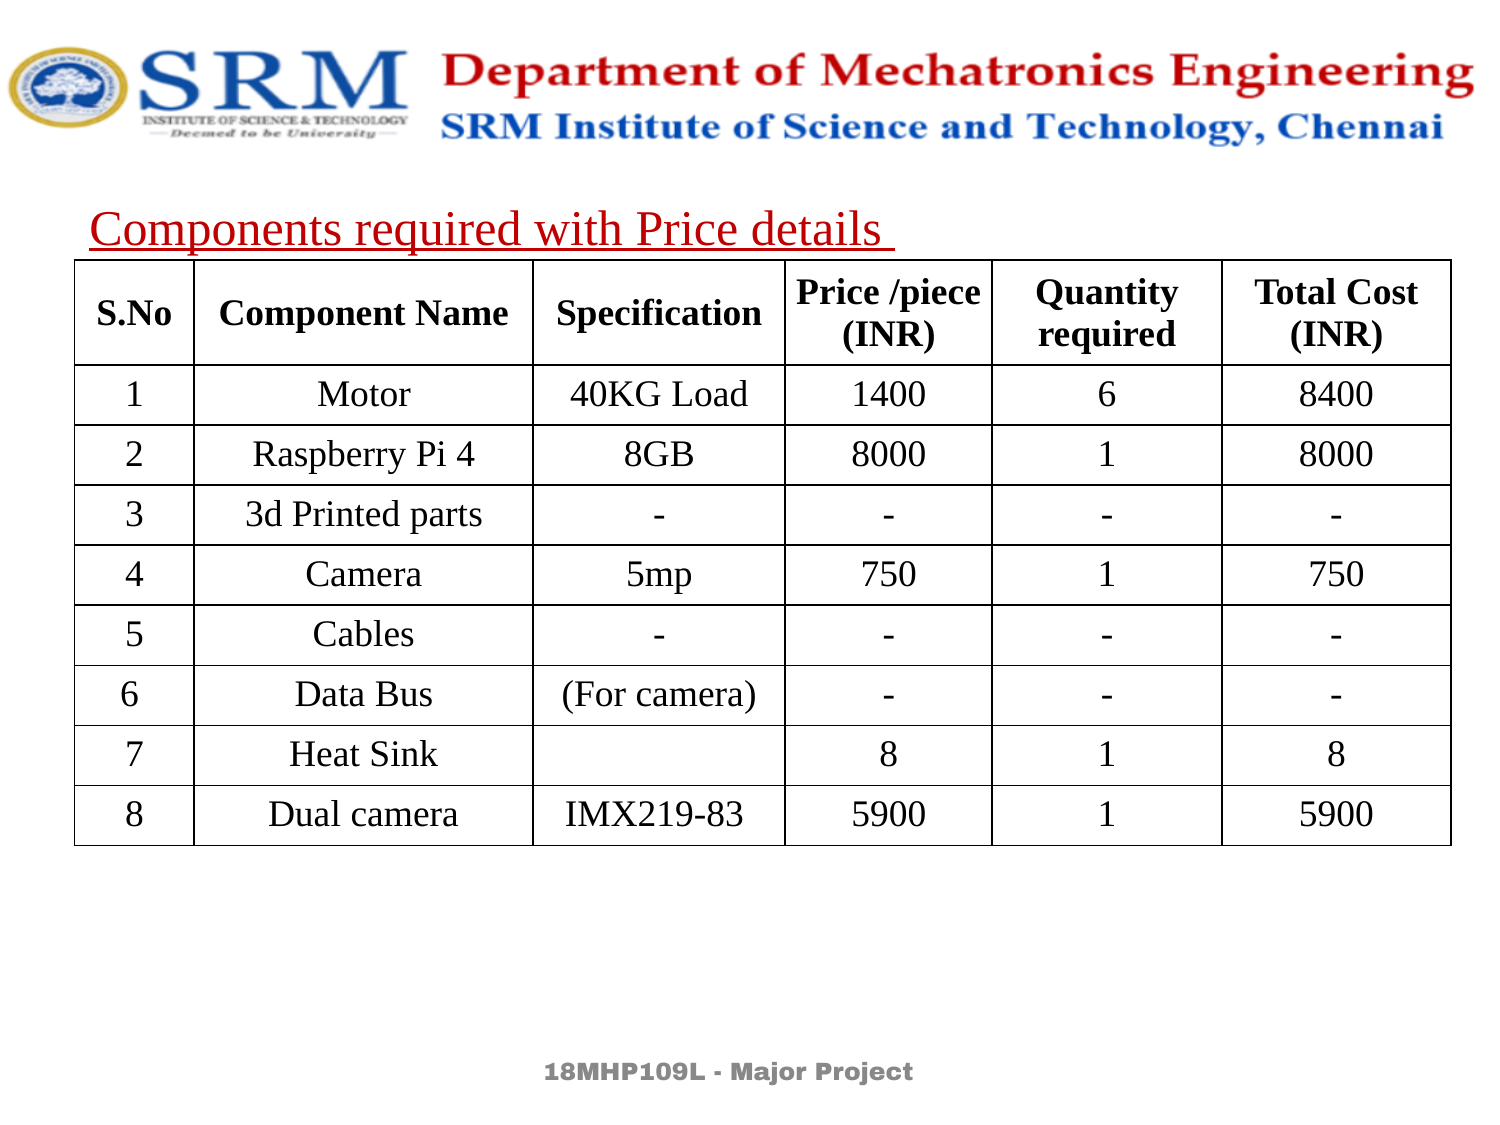

Components required with Price details
| S.No | Component Name | Specification | Price /piece (INR) | Quantity required | Total Cost (INR) |
| --- | --- | --- | --- | --- | --- |
| 1 | Motor | 40KG Load | 1400 | 6 | 8400 |
| 2 | Raspberry Pi 4 | 8GB | 8000 | 1 | 8000 |
| 3 | 3d Printed parts | - | - | - | - |
| 4 | Camera | 5mp | 750 | 1 | 750 |
| 5 | Cables | - | - | - | - |
| 6 | Data Bus | (For camera) | - | - | - |
| 7 | Heat Sink |  | 8 | 1 | 8 |
| 8 | Dual camera | IMX219-83 | 5900 | 1 | 5900 |
18MHP109L - Major Project